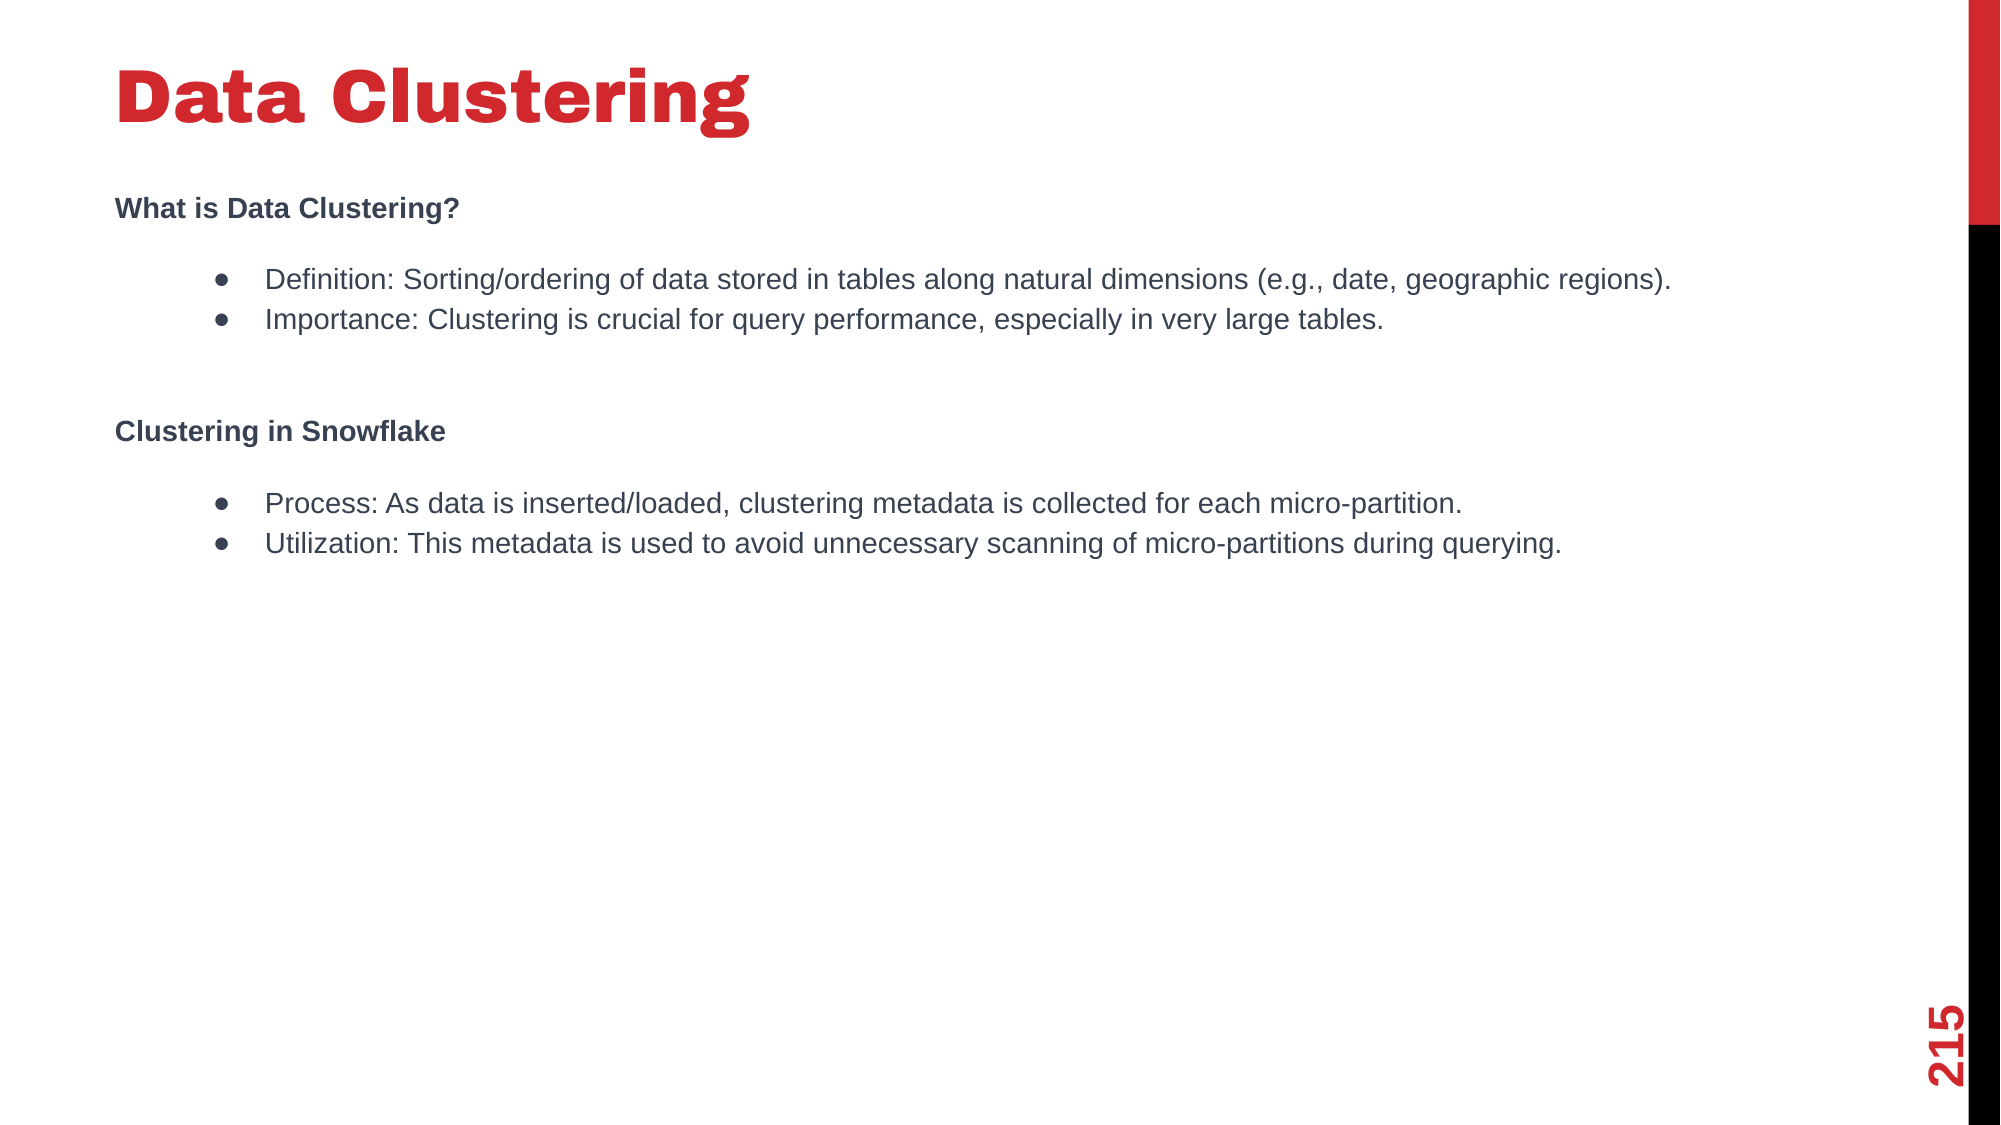

# Data Clustering
What is Data Clustering?
Definition: Sorting/ordering of data stored in tables along natural dimensions (e.g., date, geographic regions).
Importance: Clustering is crucial for query performance, especially in very large tables.

Clustering in Snowflake
Process: As data is inserted/loaded, clustering metadata is collected for each micro-partition.
Utilization: This metadata is used to avoid unnecessary scanning of micro-partitions during querying.

215